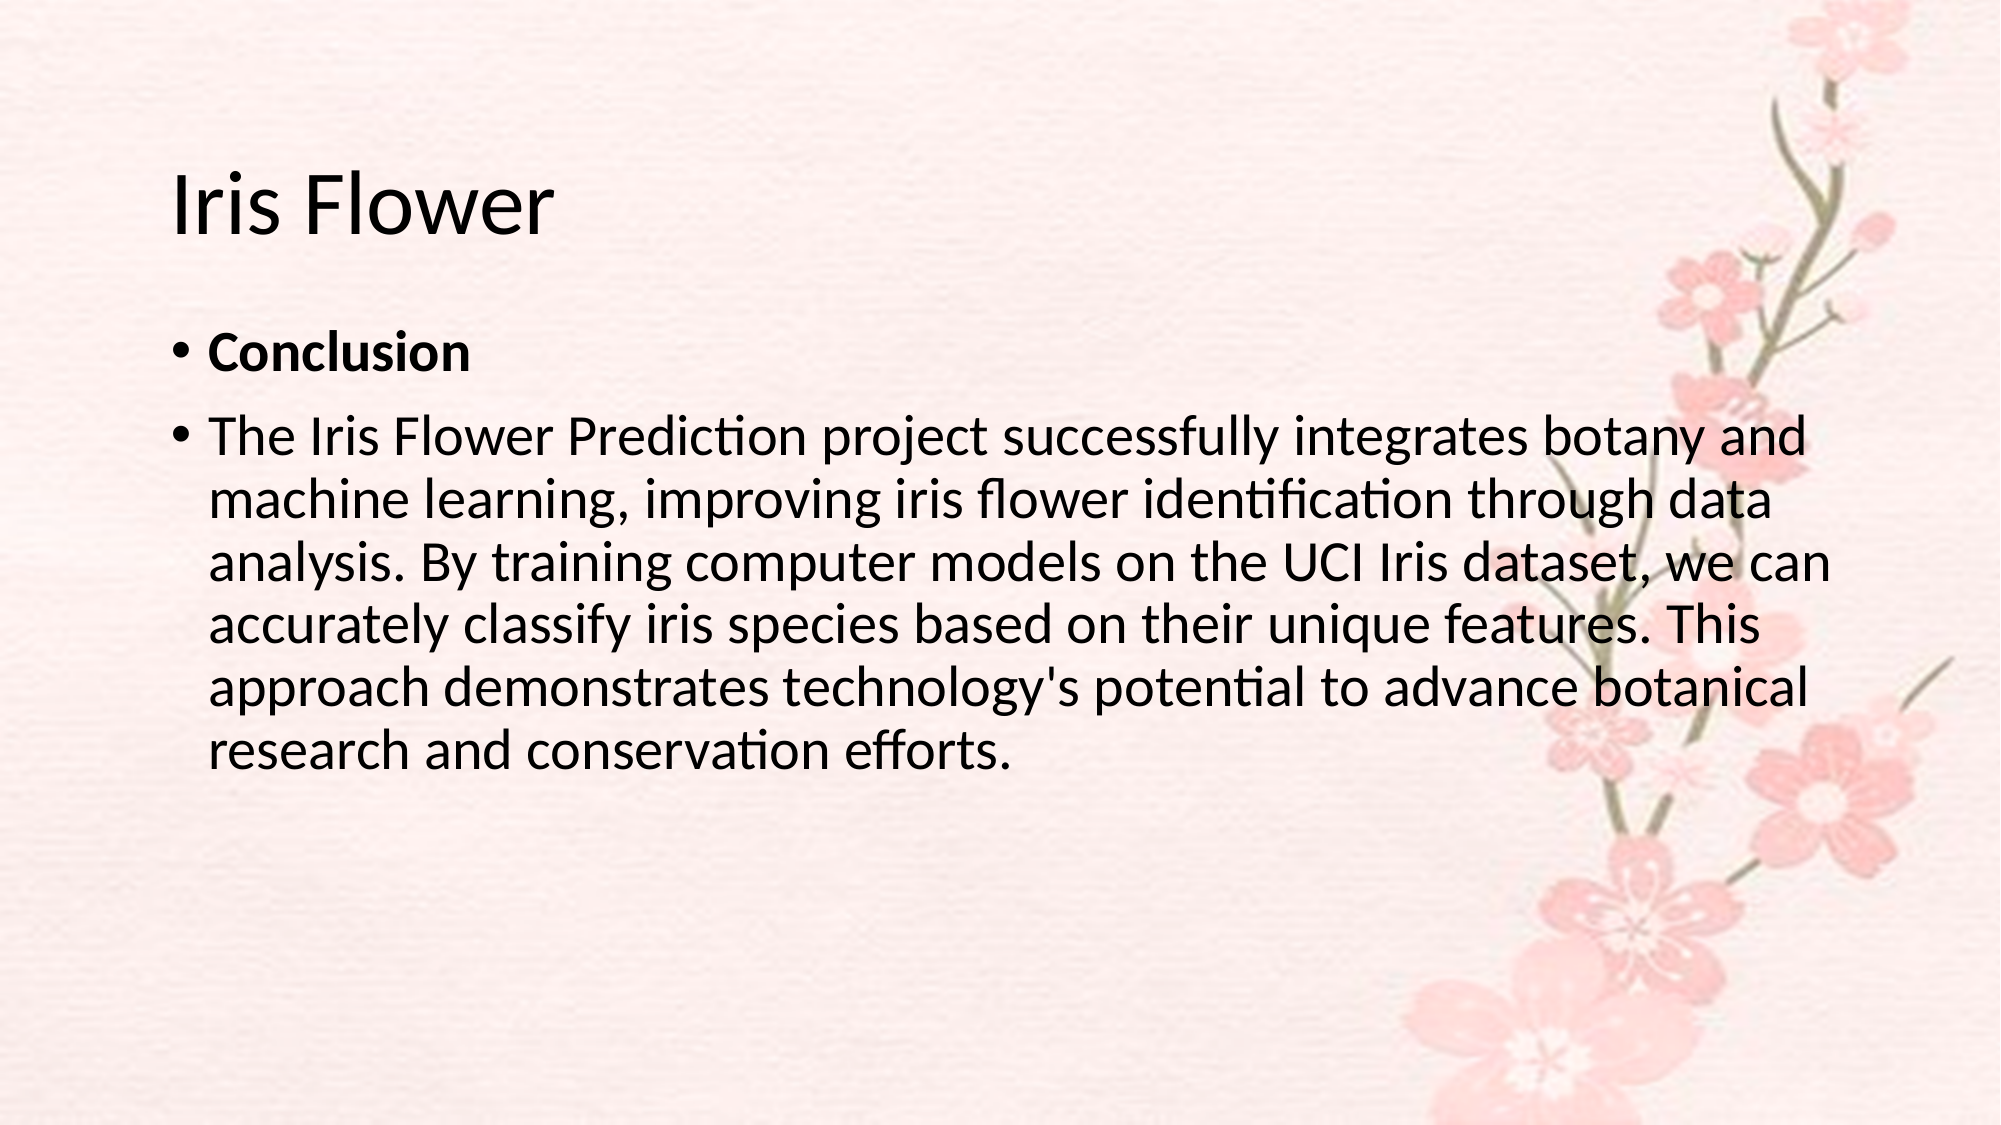

# Iris Flower
Conclusion
The Iris Flower Prediction project successfully integrates botany and machine learning, improving iris flower identification through data analysis. By training computer models on the UCI Iris dataset, we can accurately classify iris species based on their unique features. This approach demonstrates technology's potential to advance botanical research and conservation efforts.